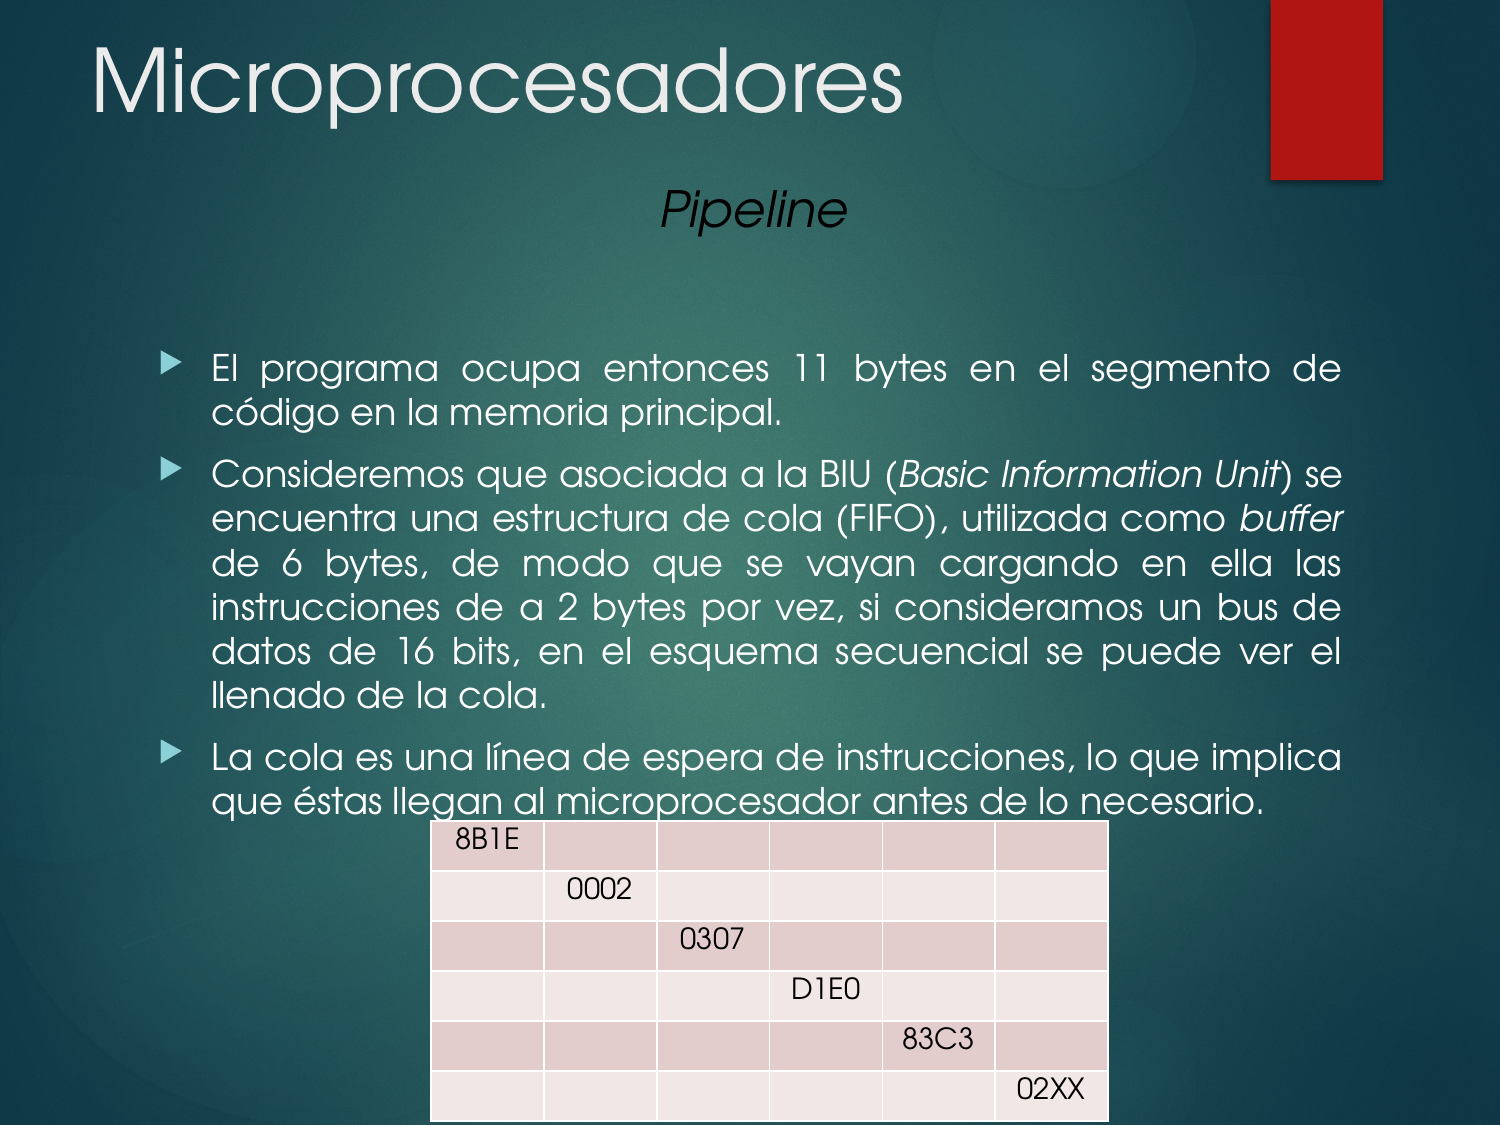

# Microprocesadores
Pipeline
El programa ocupa entonces 11 bytes en el segmento de código en la memoria principal.
Consideremos que asociada a la BIU (Basic Information Unit) se encuentra una estructura de cola (FIFO), utilizada como buffer de 6 bytes, de modo que se vayan cargando en ella las instrucciones de a 2 bytes por vez, si consideramos un bus de datos de 16 bits, en el esquema secuencial se puede ver el llenado de la cola.
La cola es una línea de espera de instrucciones, lo que implica que éstas llegan al microprocesador antes de lo necesario.
| 8B1E |  |  |  |  |  |
| --- | --- | --- | --- | --- | --- |
|  | 0002 |  |  |  |  |
|  |  | 0307 |  |  |  |
|  |  |  | D1E0 |  |  |
|  |  |  |  | 83C3 |  |
|  |  |  |  |  | 02XX |